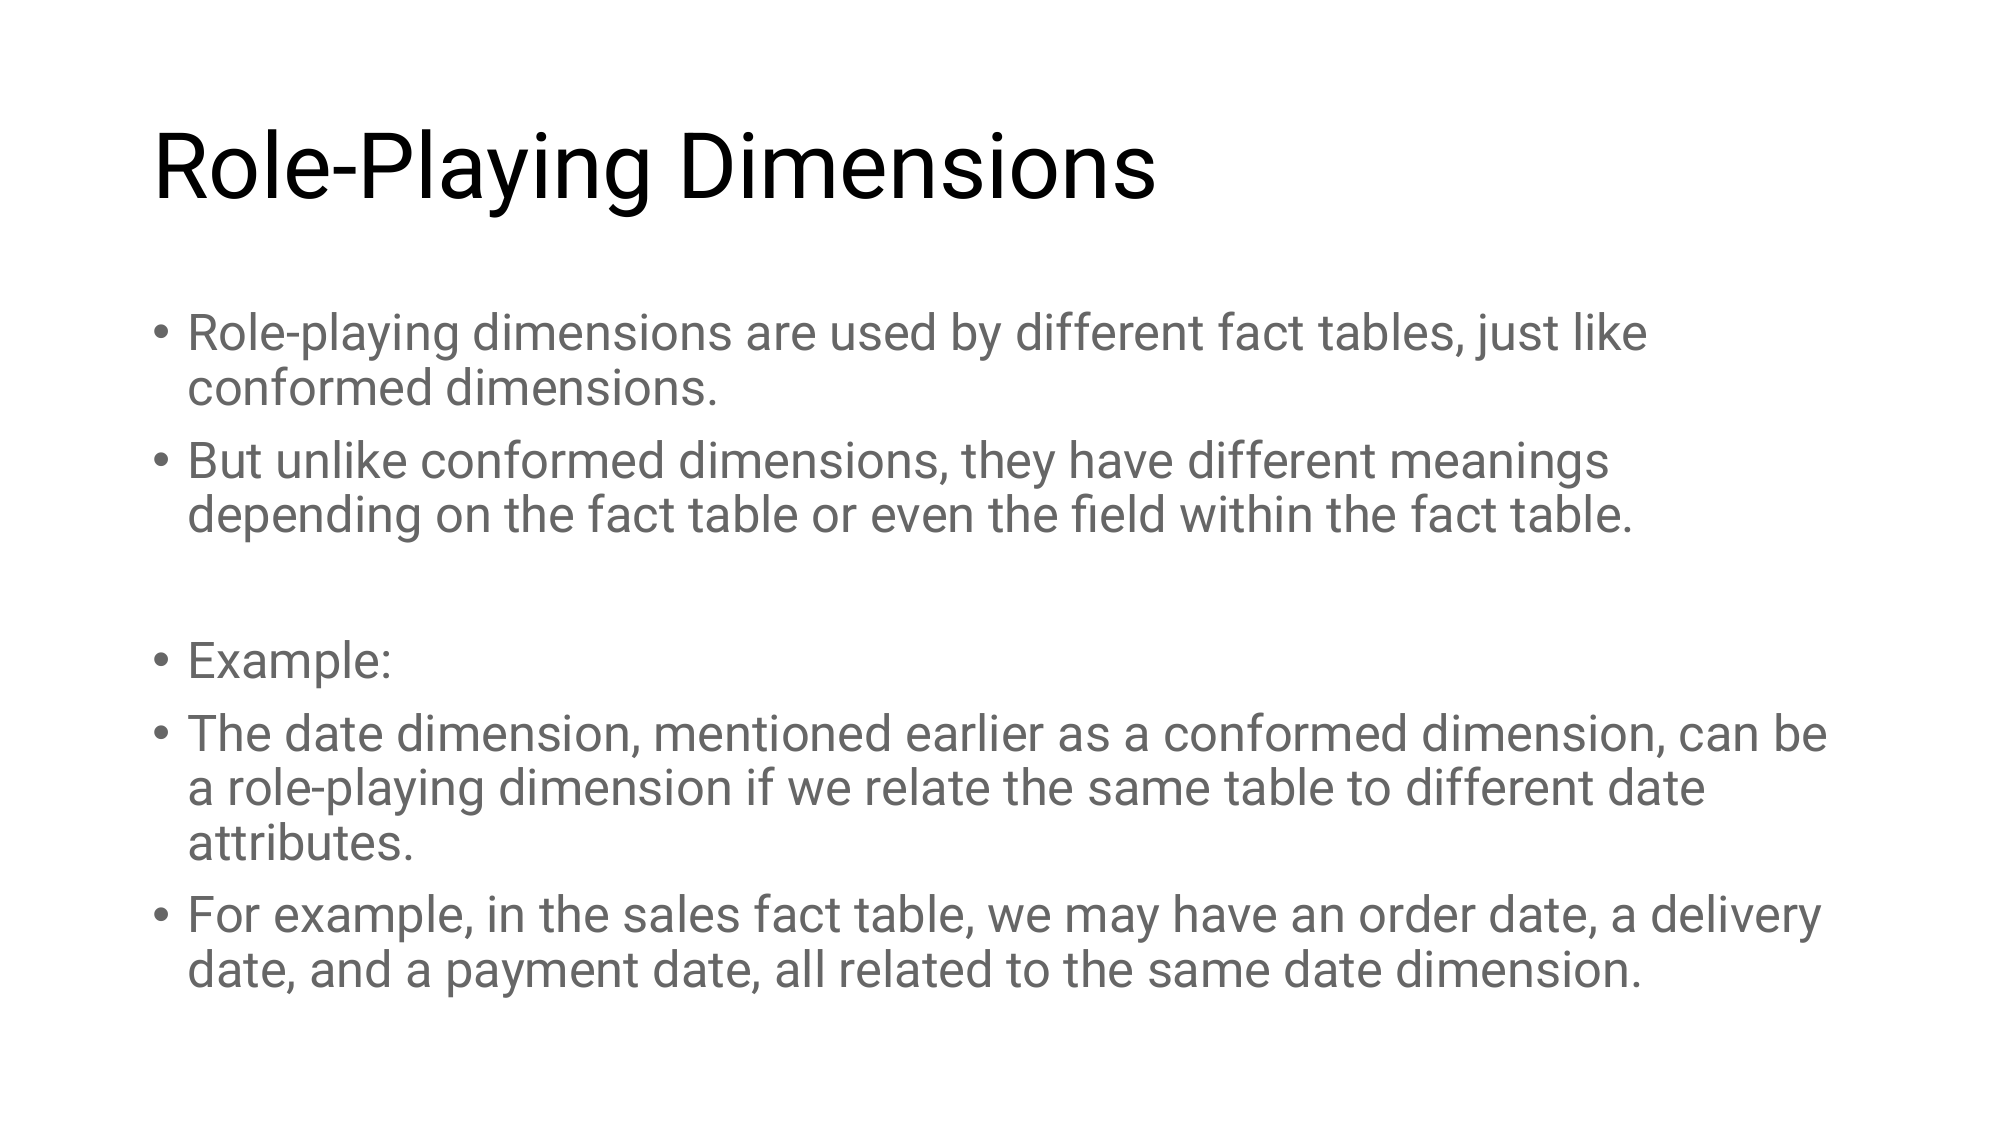

# Role-Playing Dimensions
Role-playing dimensions are used by different fact tables, just like conformed dimensions.
But unlike conformed dimensions, they have different meanings depending on the fact table or even the field within the fact table.

Example:
The date dimension, mentioned earlier as a conformed dimension, can be a role-playing dimension if we relate the same table to different date attributes.
For example, in the sales fact table, we may have an order date, a delivery date, and a payment date, all related to the same date dimension.